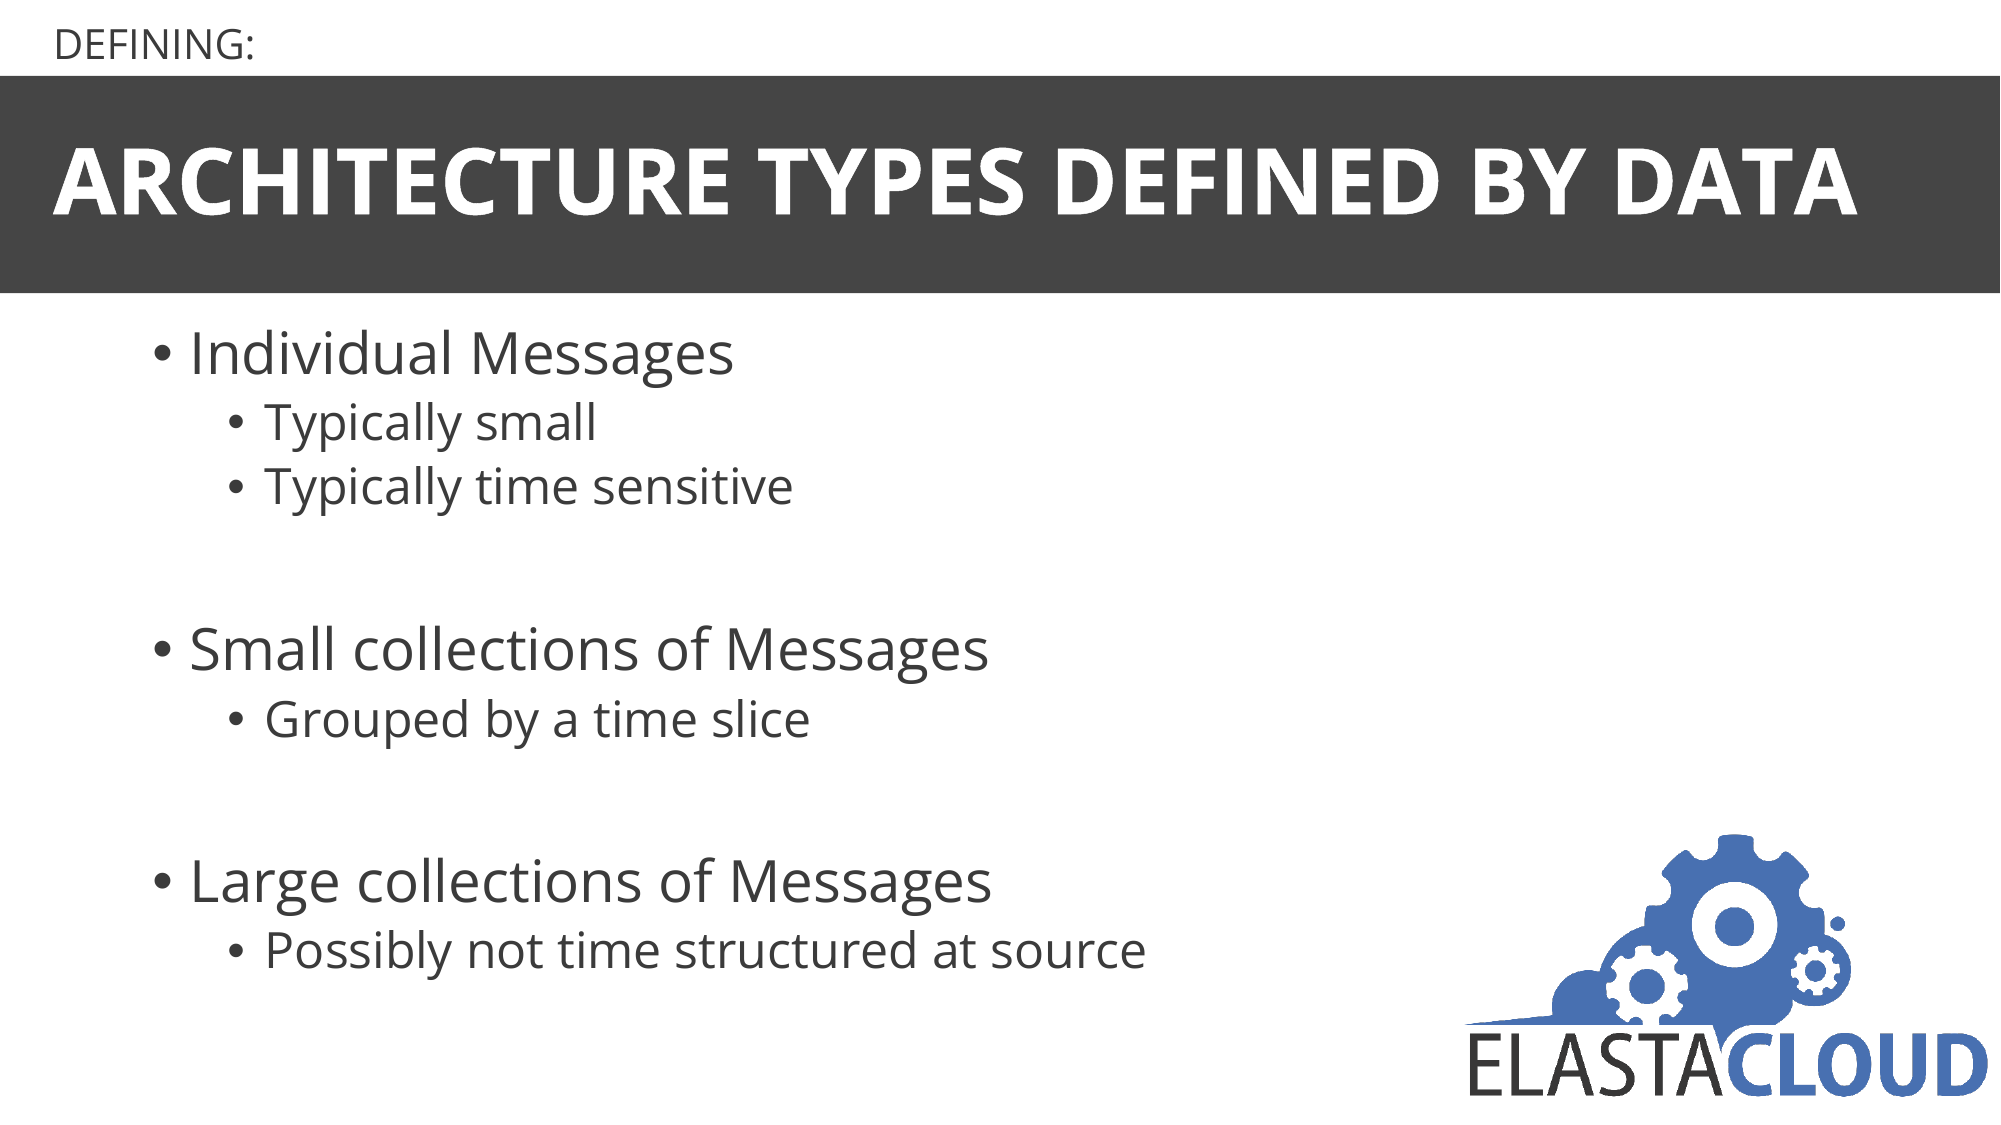

Defining:
# Architecture types defined by data
Individual Messages
Typically small
Typically time sensitive

Small collections of Messages
Grouped by a time slice

Large collections of Messages
Possibly not time structured at source